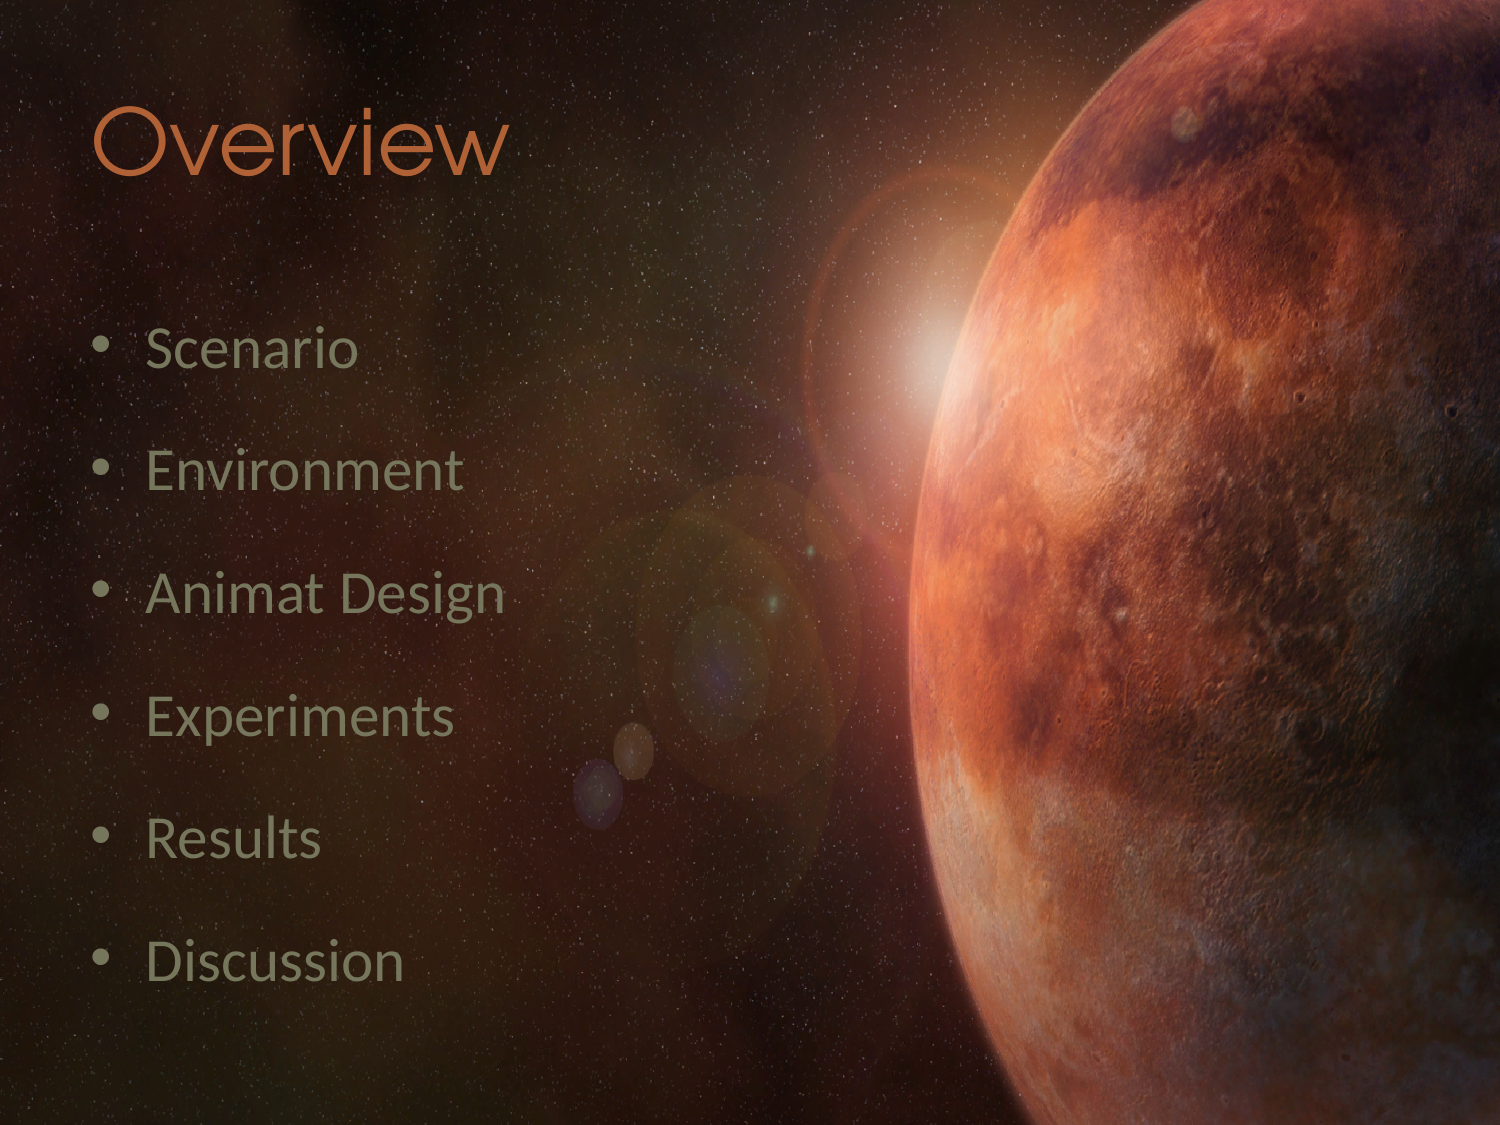

# Overview
Scenario
Environment
Animat Design
Experiments
Results
Discussion